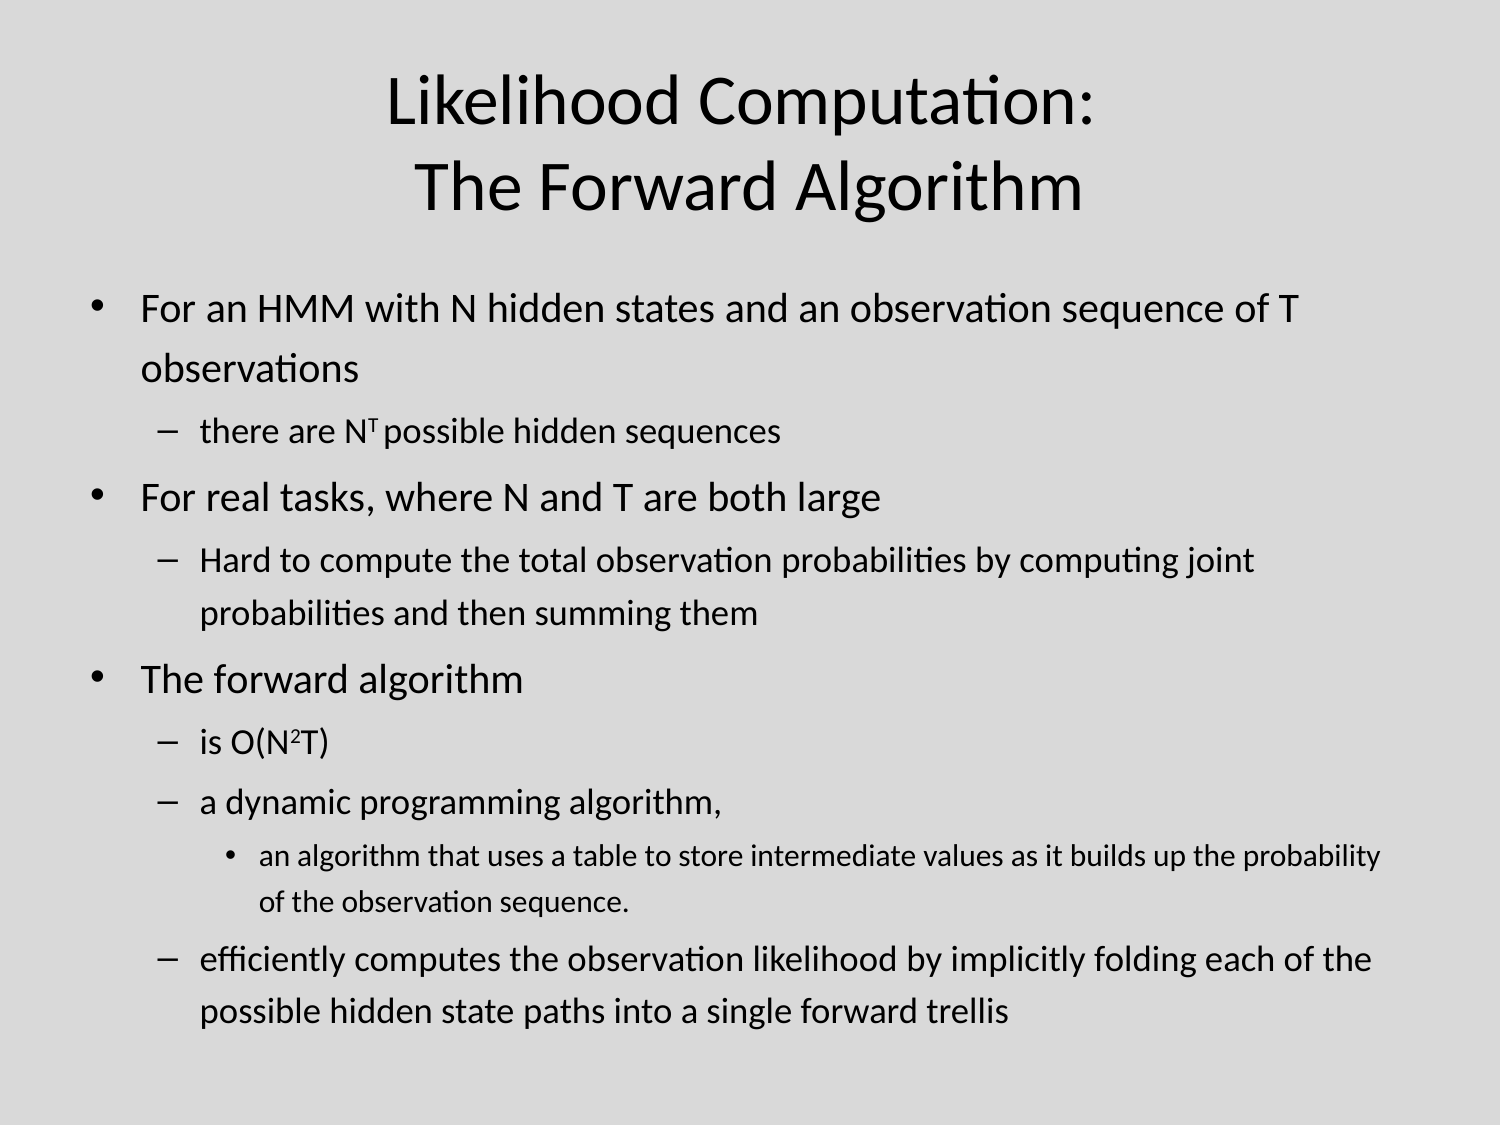

# Likelihood Computation: The Forward Algorithm
For an HMM with N hidden states and an observation sequence of T observations
there are NT possible hidden sequences
For real tasks, where N and T are both large
Hard to compute the total observation probabilities by computing joint  probabilities and then summing them
The forward algorithm
is O(N2T)
a dynamic programming algorithm,
an algorithm that uses a table to store intermediate values as it builds up the probability of the observation sequence.
efficiently computes the observation likelihood by implicitly folding each of the possible hidden state paths into a single forward trellis